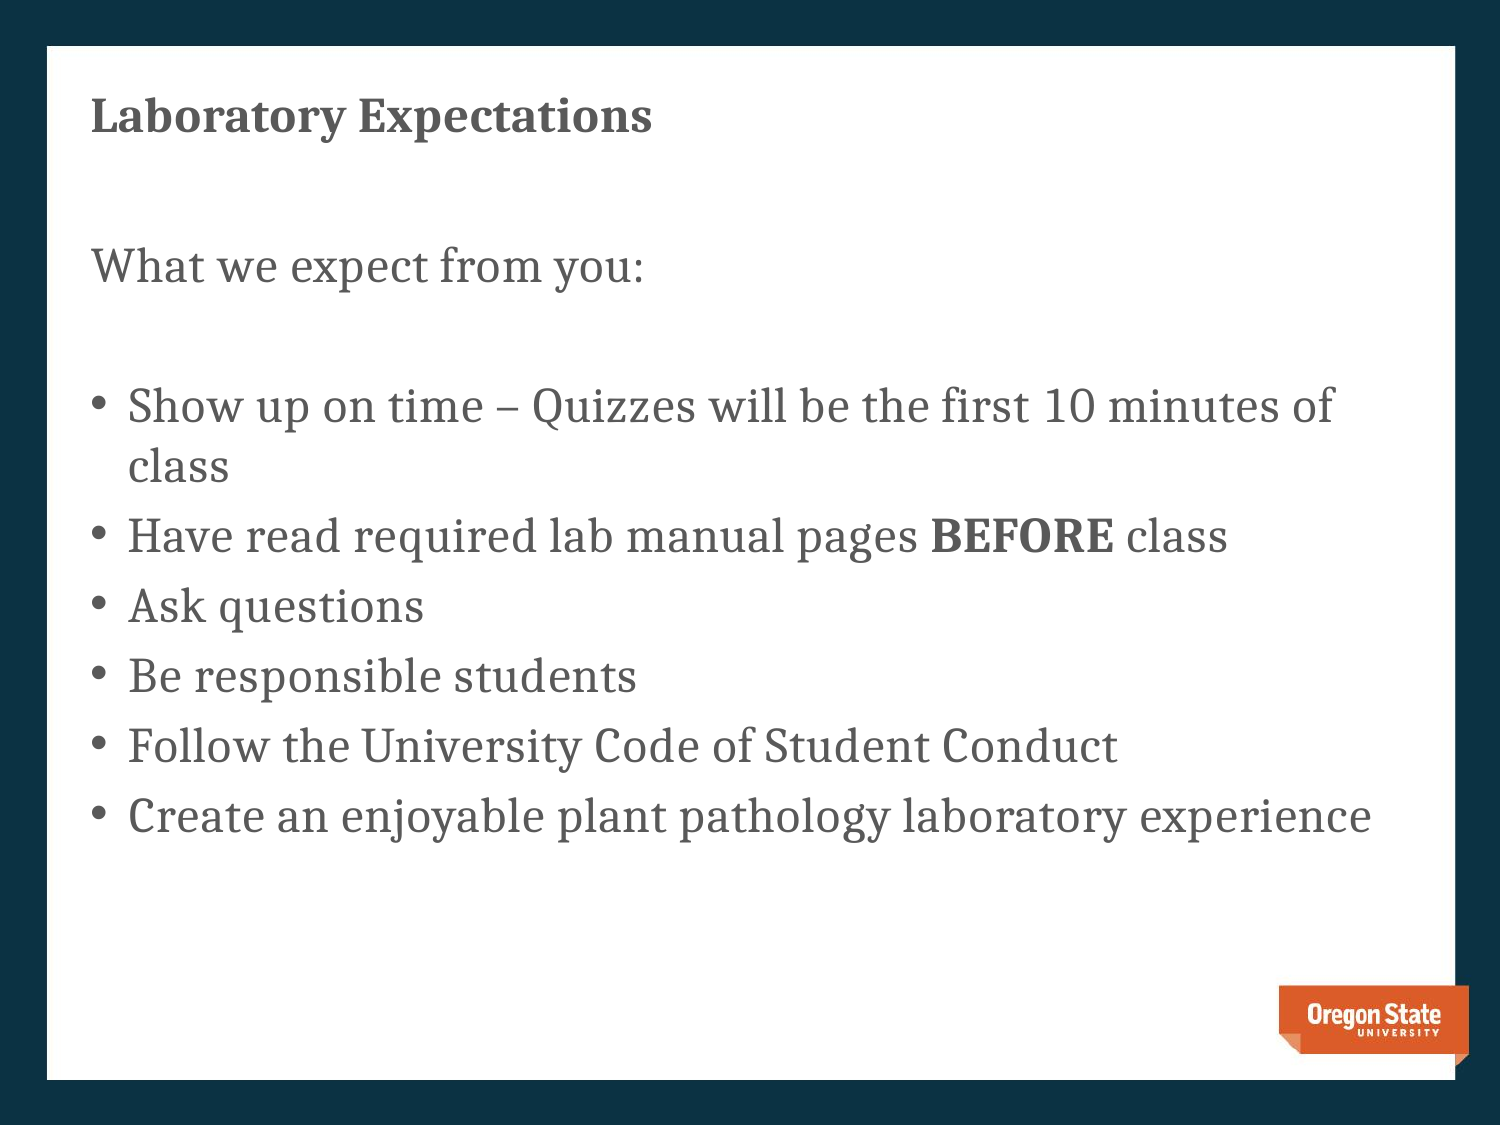

# Laboratory Expectations
What we expect from you:

Show up on time – Quizzes will be the first 10 minutes of class
Have read required lab manual pages BEFORE class
Ask questions
Be responsible students
Follow the University Code of Student Conduct
Create an enjoyable plant pathology laboratory experience